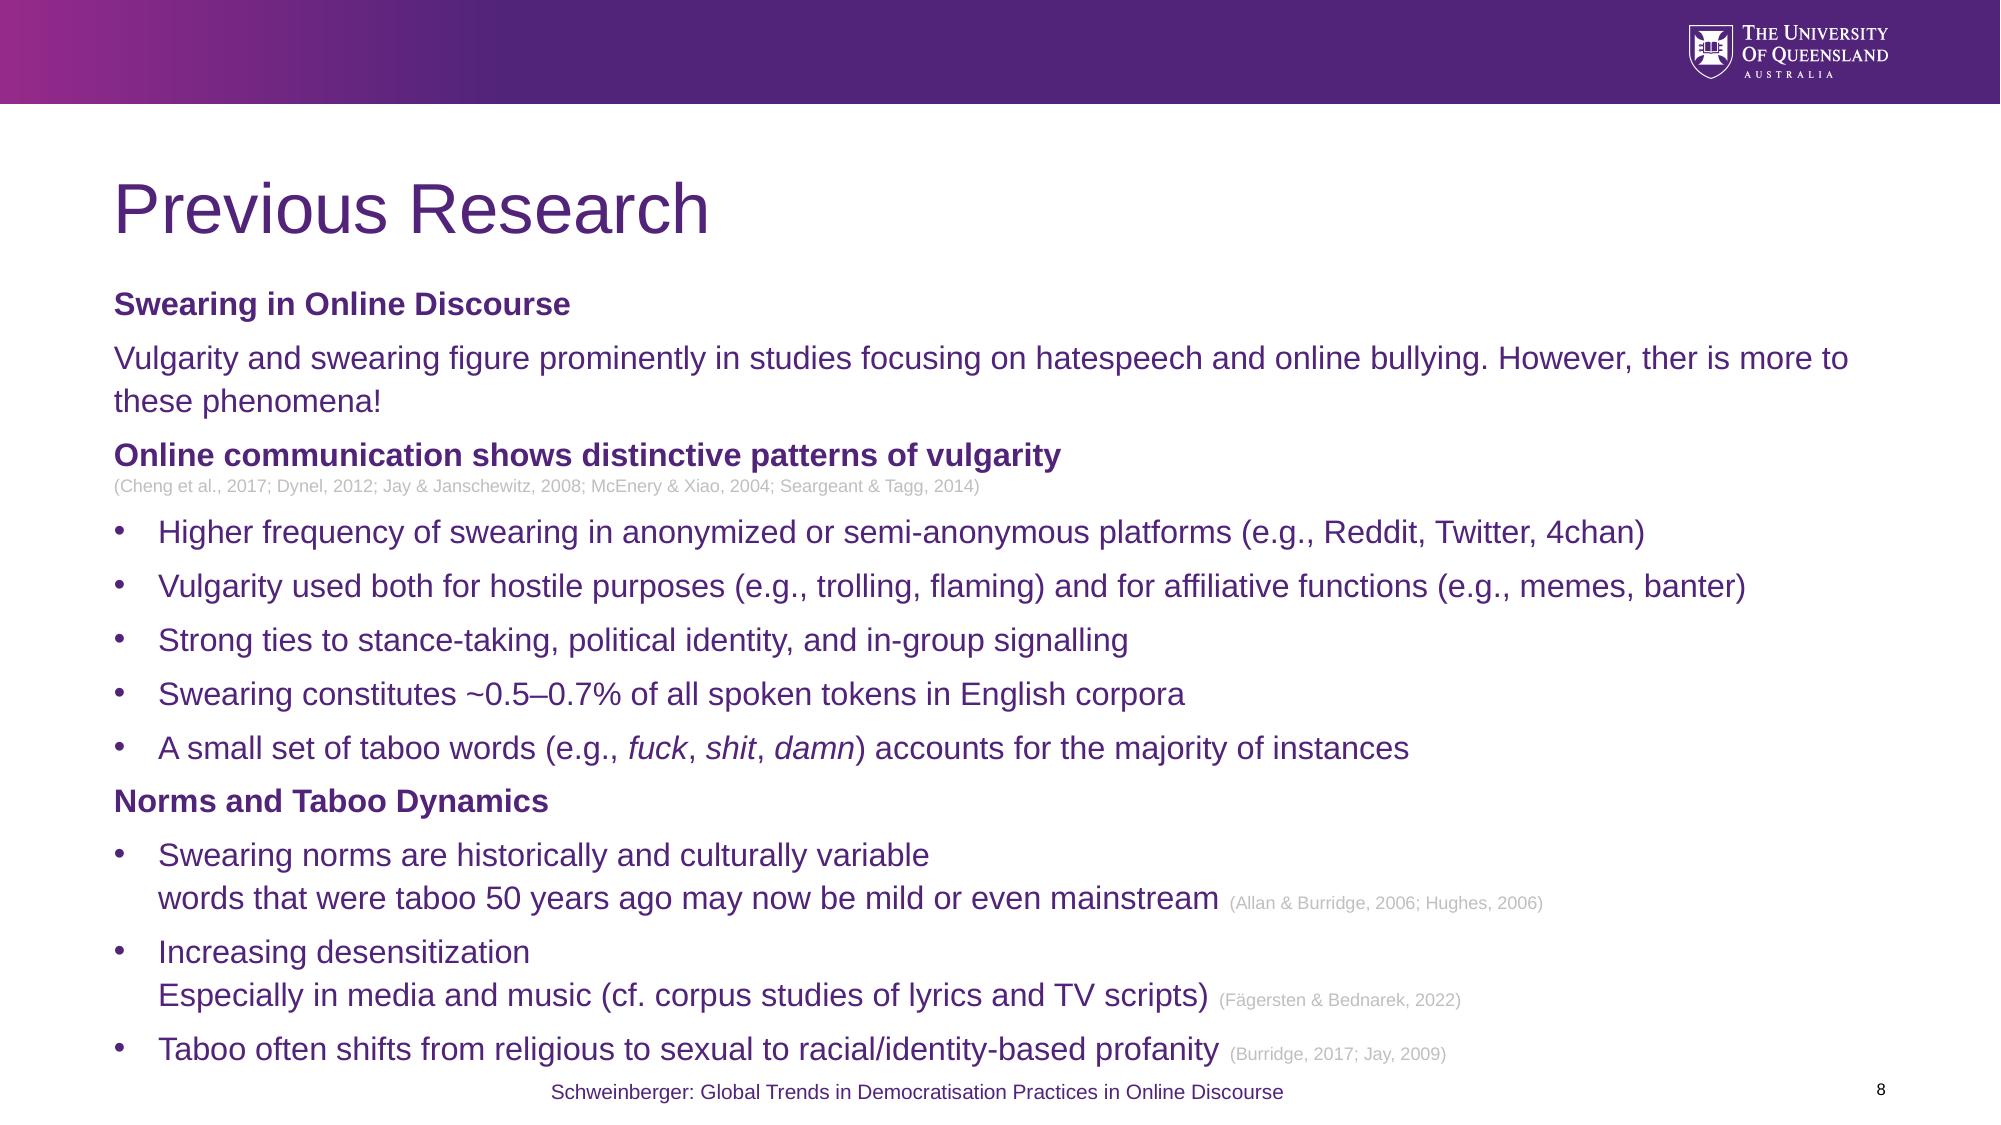

# Previous Research
Swearing in Online Discourse
Vulgarity and swearing figure prominently in studies focusing on hatespeech and online bullying. However, ther is more to these phenomena!
Online communication shows distinctive patterns of vulgarity
(Cheng et al., 2017; Dynel, 2012; Jay & Janschewitz, 2008; McEnery & Xiao, 2004; Seargeant & Tagg, 2014)
Higher frequency of swearing in anonymized or semi-anonymous platforms (e.g., Reddit, Twitter, 4chan)
Vulgarity used both for hostile purposes (e.g., trolling, flaming) and for affiliative functions (e.g., memes, banter)
Strong ties to stance-taking, political identity, and in-group signalling
Swearing constitutes ~0.5–0.7% of all spoken tokens in English corpora
A small set of taboo words (e.g., fuck, shit, damn) accounts for the majority of instances
Norms and Taboo Dynamics
Swearing norms are historically and culturally variable
words that were taboo 50 years ago may now be mild or even mainstream (Allan & Burridge, 2006; Hughes, 2006)
Increasing desensitization
Especially in media and music (cf. corpus studies of lyrics and TV scripts) (Fägersten & Bednarek, 2022)
Taboo often shifts from religious to sexual to racial/identity-based profanity (Burridge, 2017; Jay, 2009)
8
Schweinberger: Global Trends in Democratisation Practices in Online Discourse